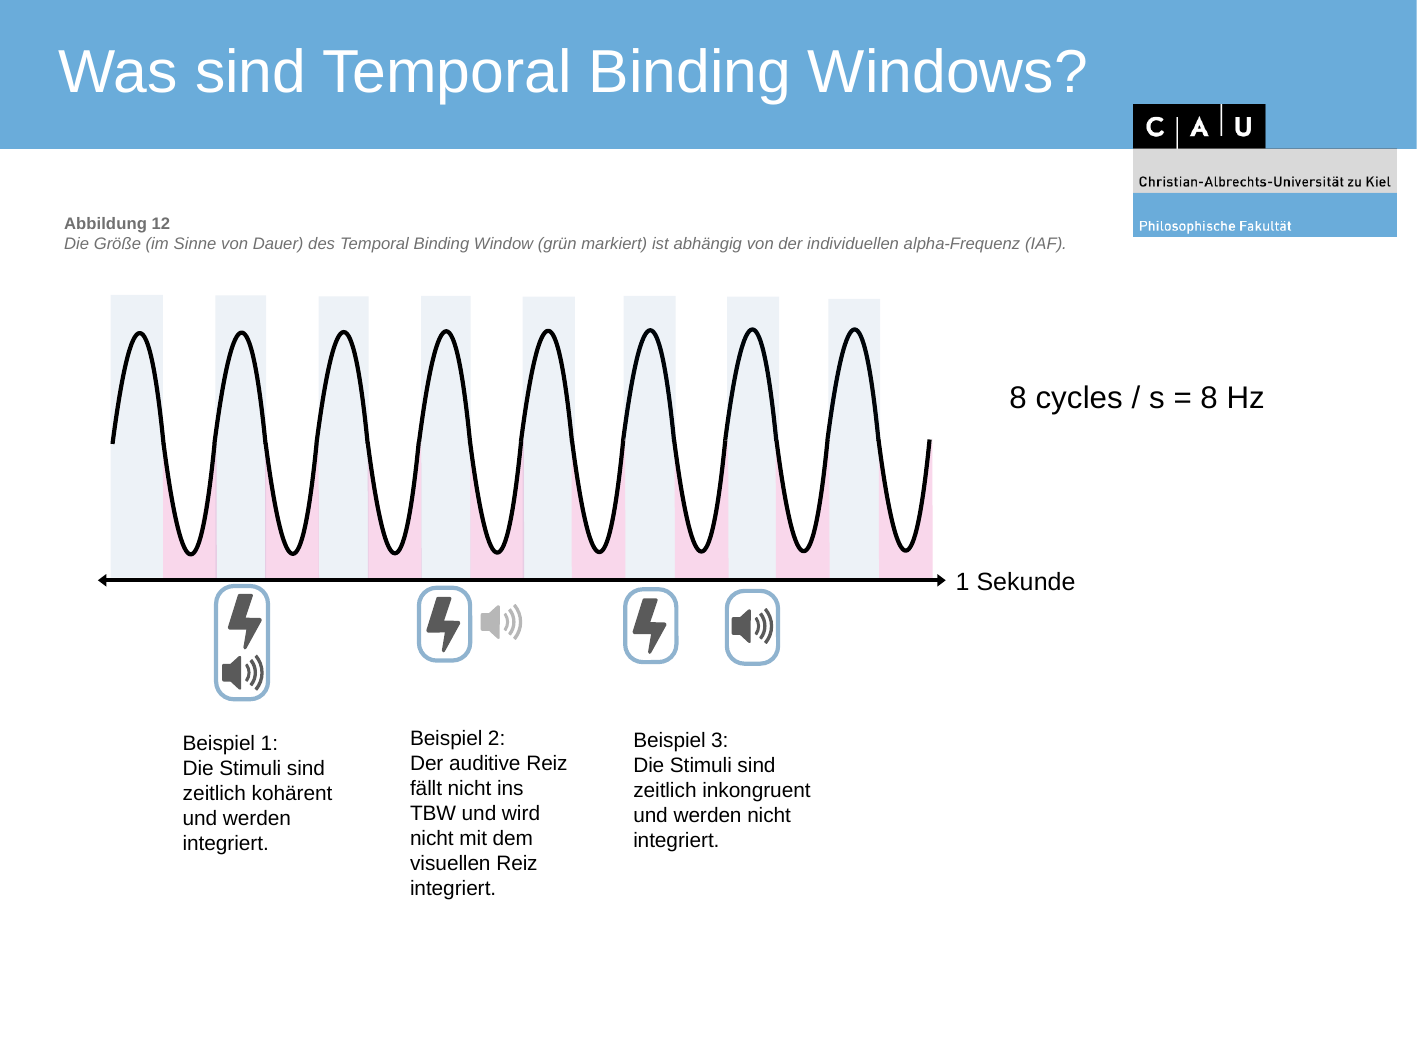

# Was sind Temporal Binding Windows?
Abbildung 12
Die Größe (im Sinne von Dauer) des Temporal Binding Window (grün markiert) ist abhängig von der individuellen alpha-Frequenz (IAF).

8 cycles / s = 8 Hz

1 Sekunde

Beispiel 2:
Der auditive Reiz fällt nicht ins TBW und wird nicht mit dem visuellen Reiz integriert.
Beispiel 3:
Die Stimuli sind zeitlich inkongruent und werden nicht integriert.
Beispiel 1:
Die Stimuli sind zeitlich kohärent und werden integriert.